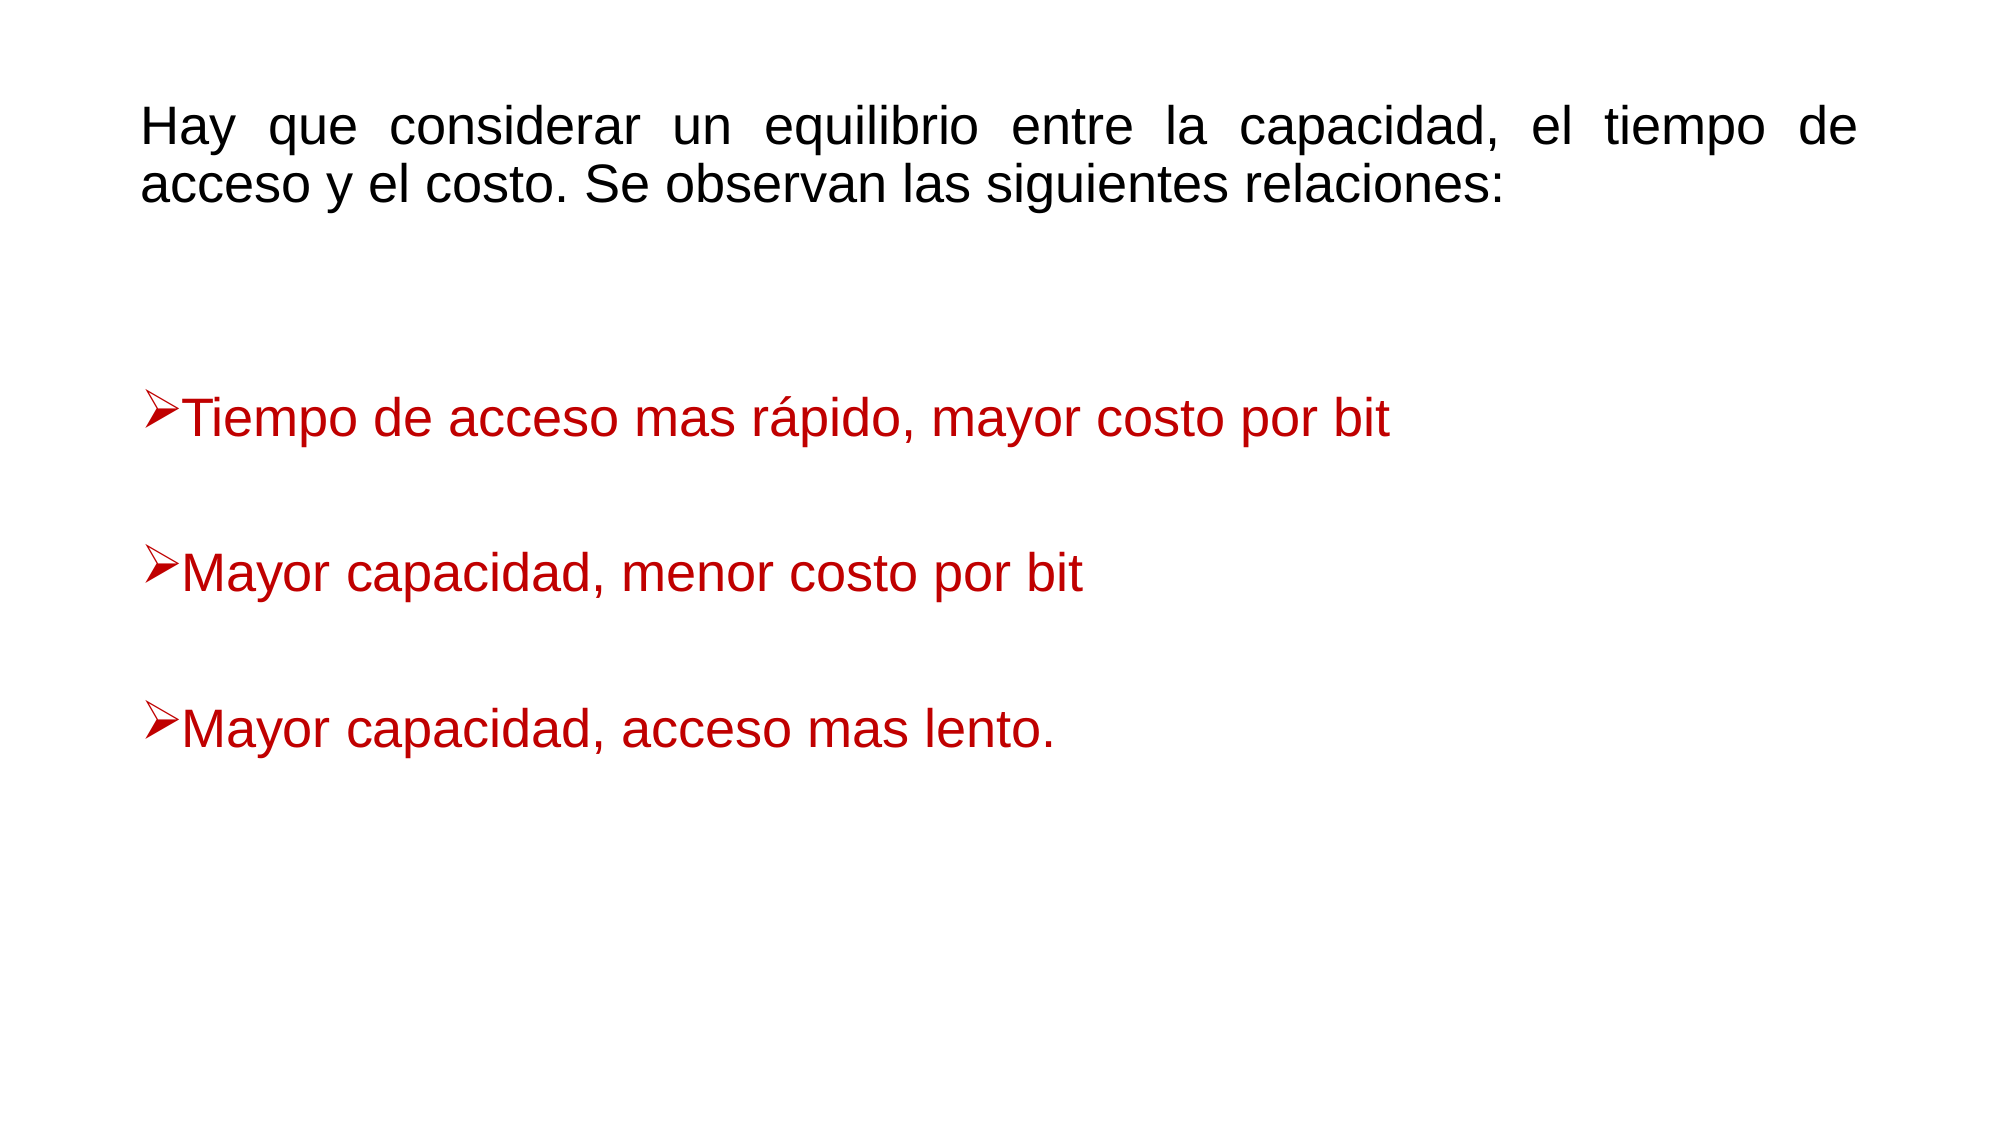

Hay que considerar un equilibrio entre la capacidad, el tiempo de acceso y el costo. Se observan las siguientes relaciones:

Tiempo de acceso mas rápido, mayor costo por bit

Mayor capacidad, menor costo por bit

Mayor capacidad, acceso mas lento.